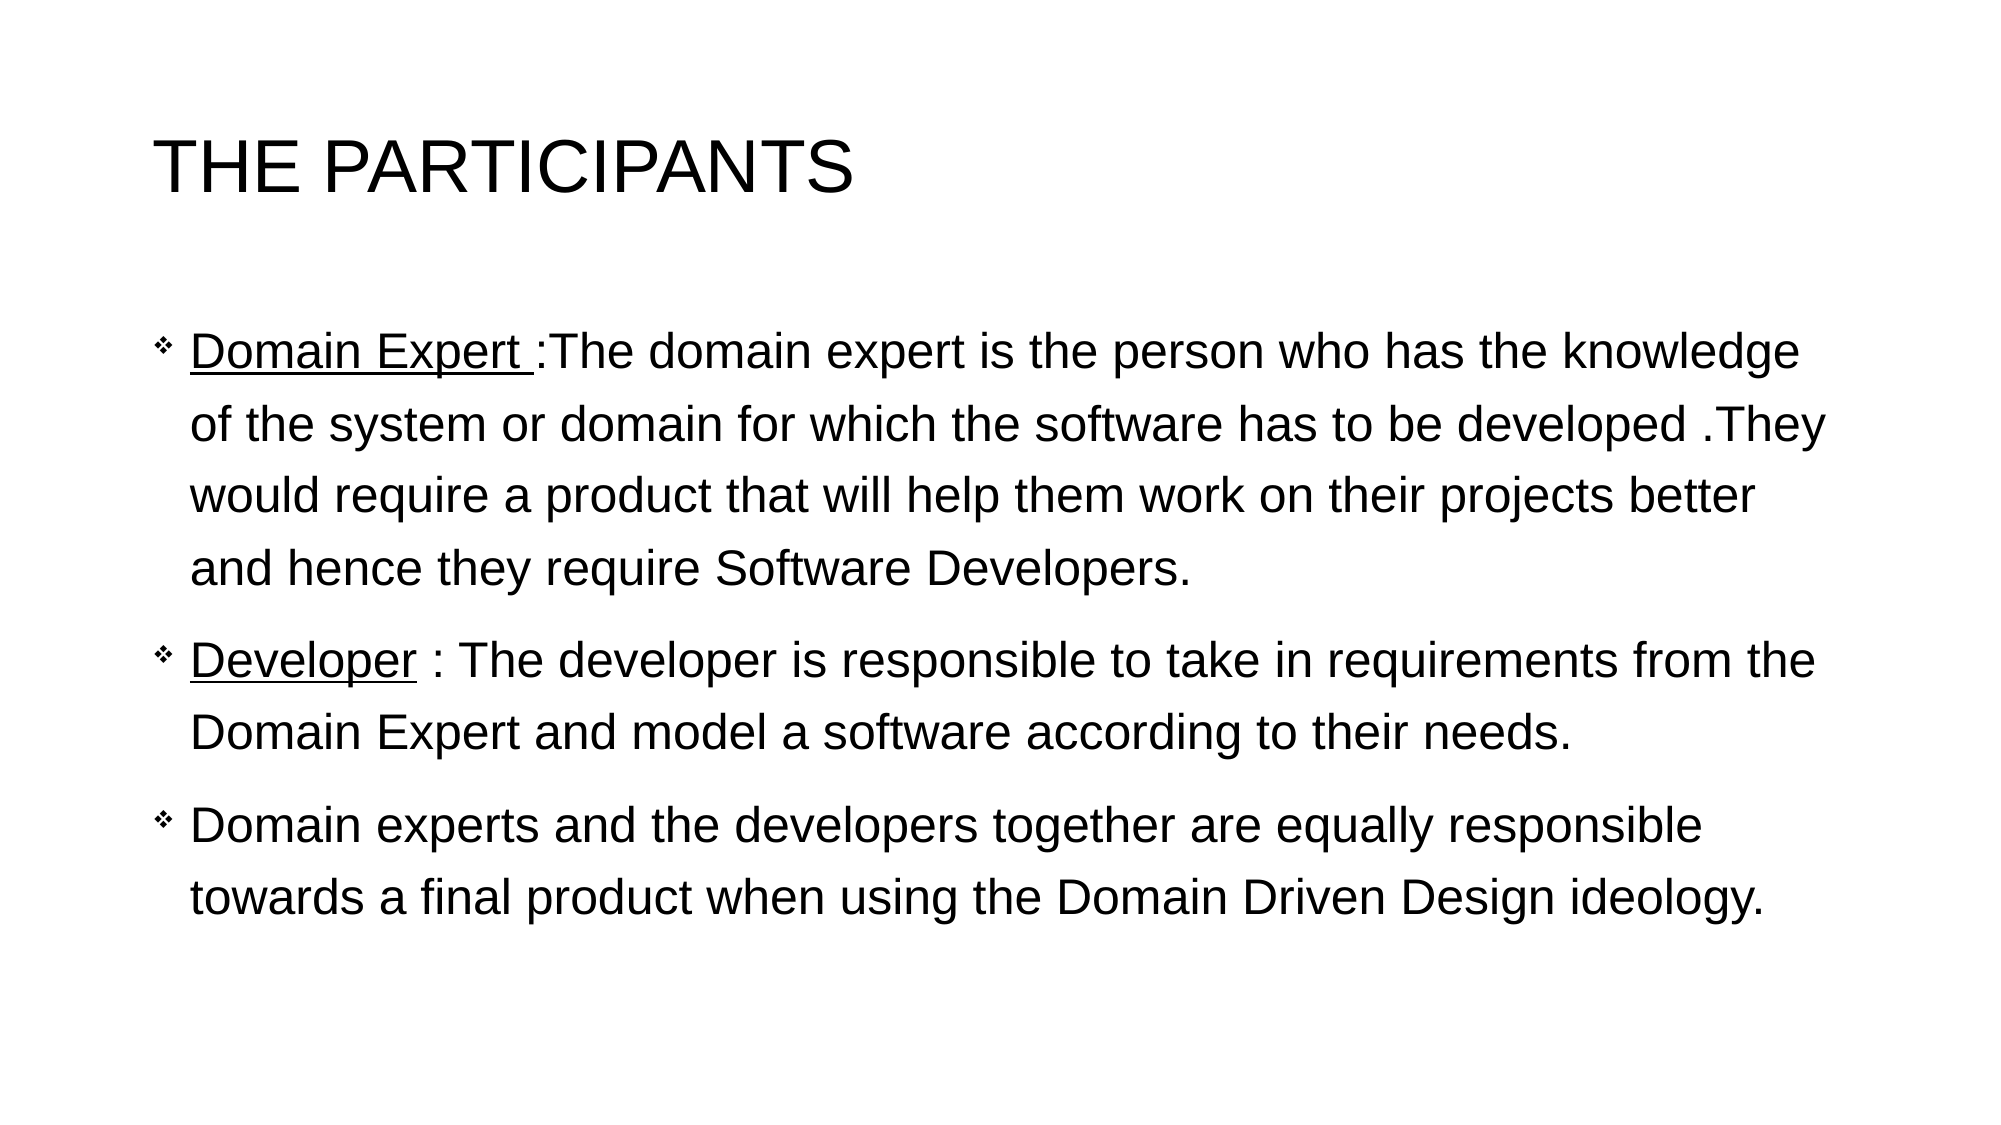

# The Participants
Domain Expert :The domain expert is the person who has the knowledge of the system or domain for which the software has to be developed .They would require a product that will help them work on their projects better and hence they require Software Developers.
Developer : The developer is responsible to take in requirements from the Domain Expert and model a software according to their needs.
Domain experts and the developers together are equally responsible towards a final product when using the Domain Driven Design ideology.